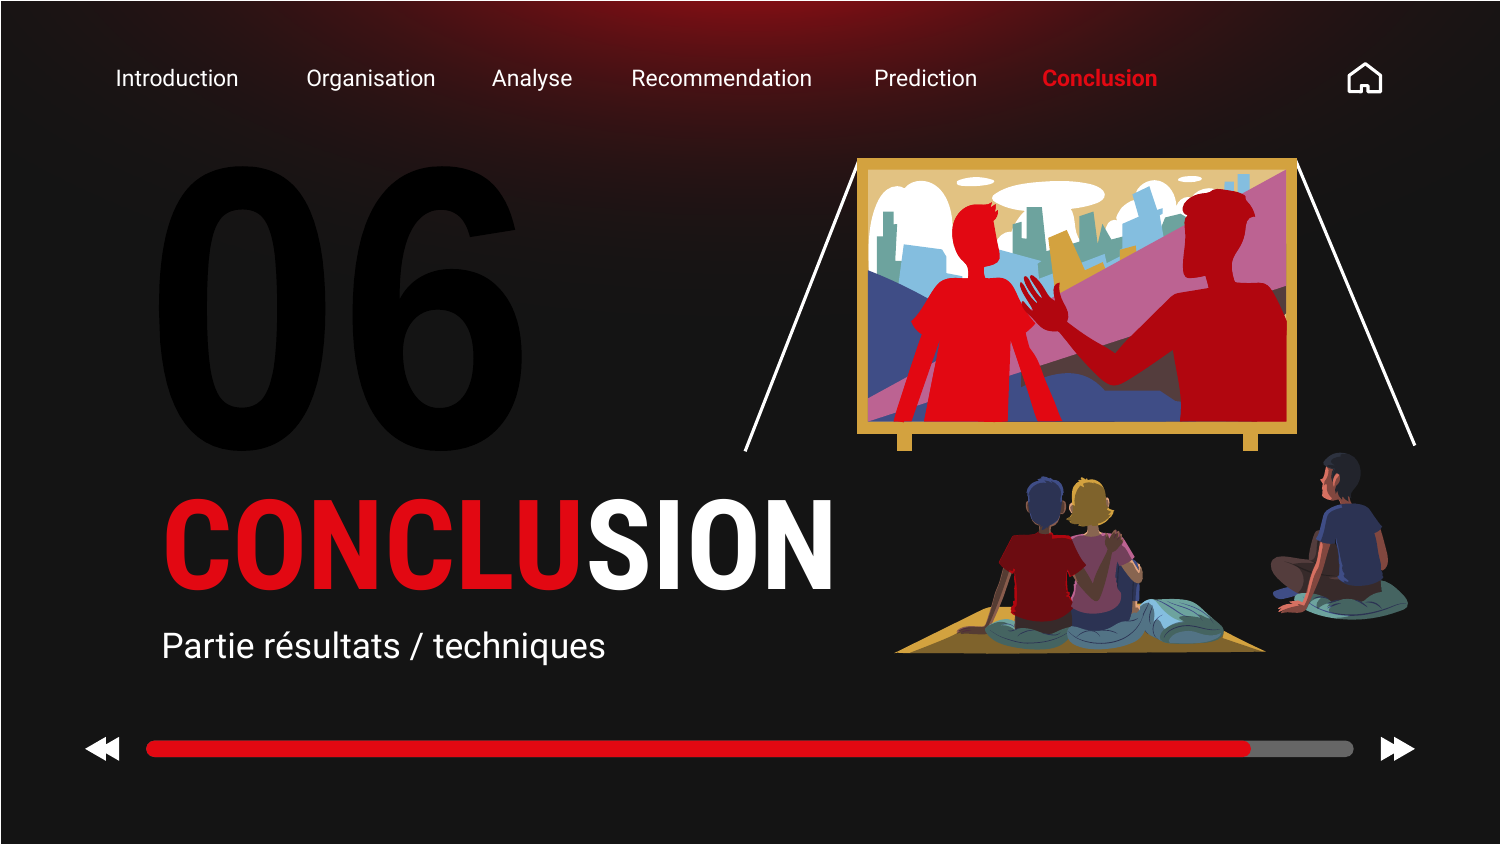

Introduction
Organisation
Analyse
Recommendation
Prediction
Conclusion

06

# CONCLUSION

Partie résultats / techniques